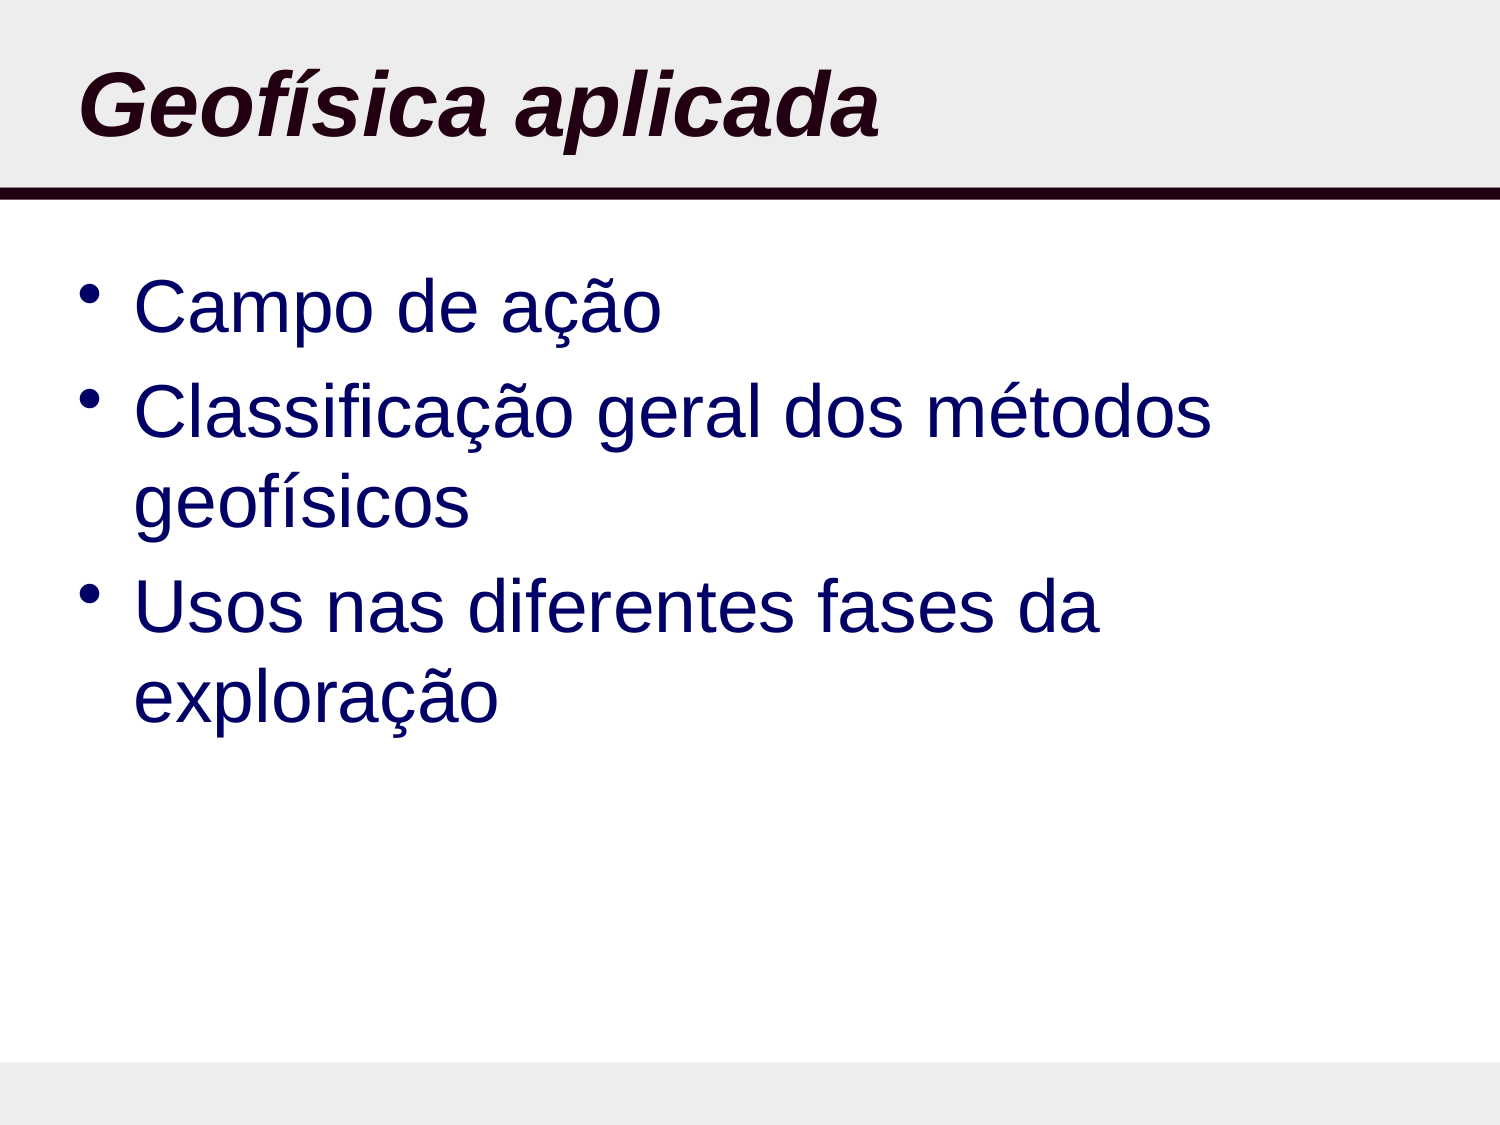

# Geofísica aplicada
Campo de ação
Classificação geral dos métodos geofísicos
Usos nas diferentes fases da exploração